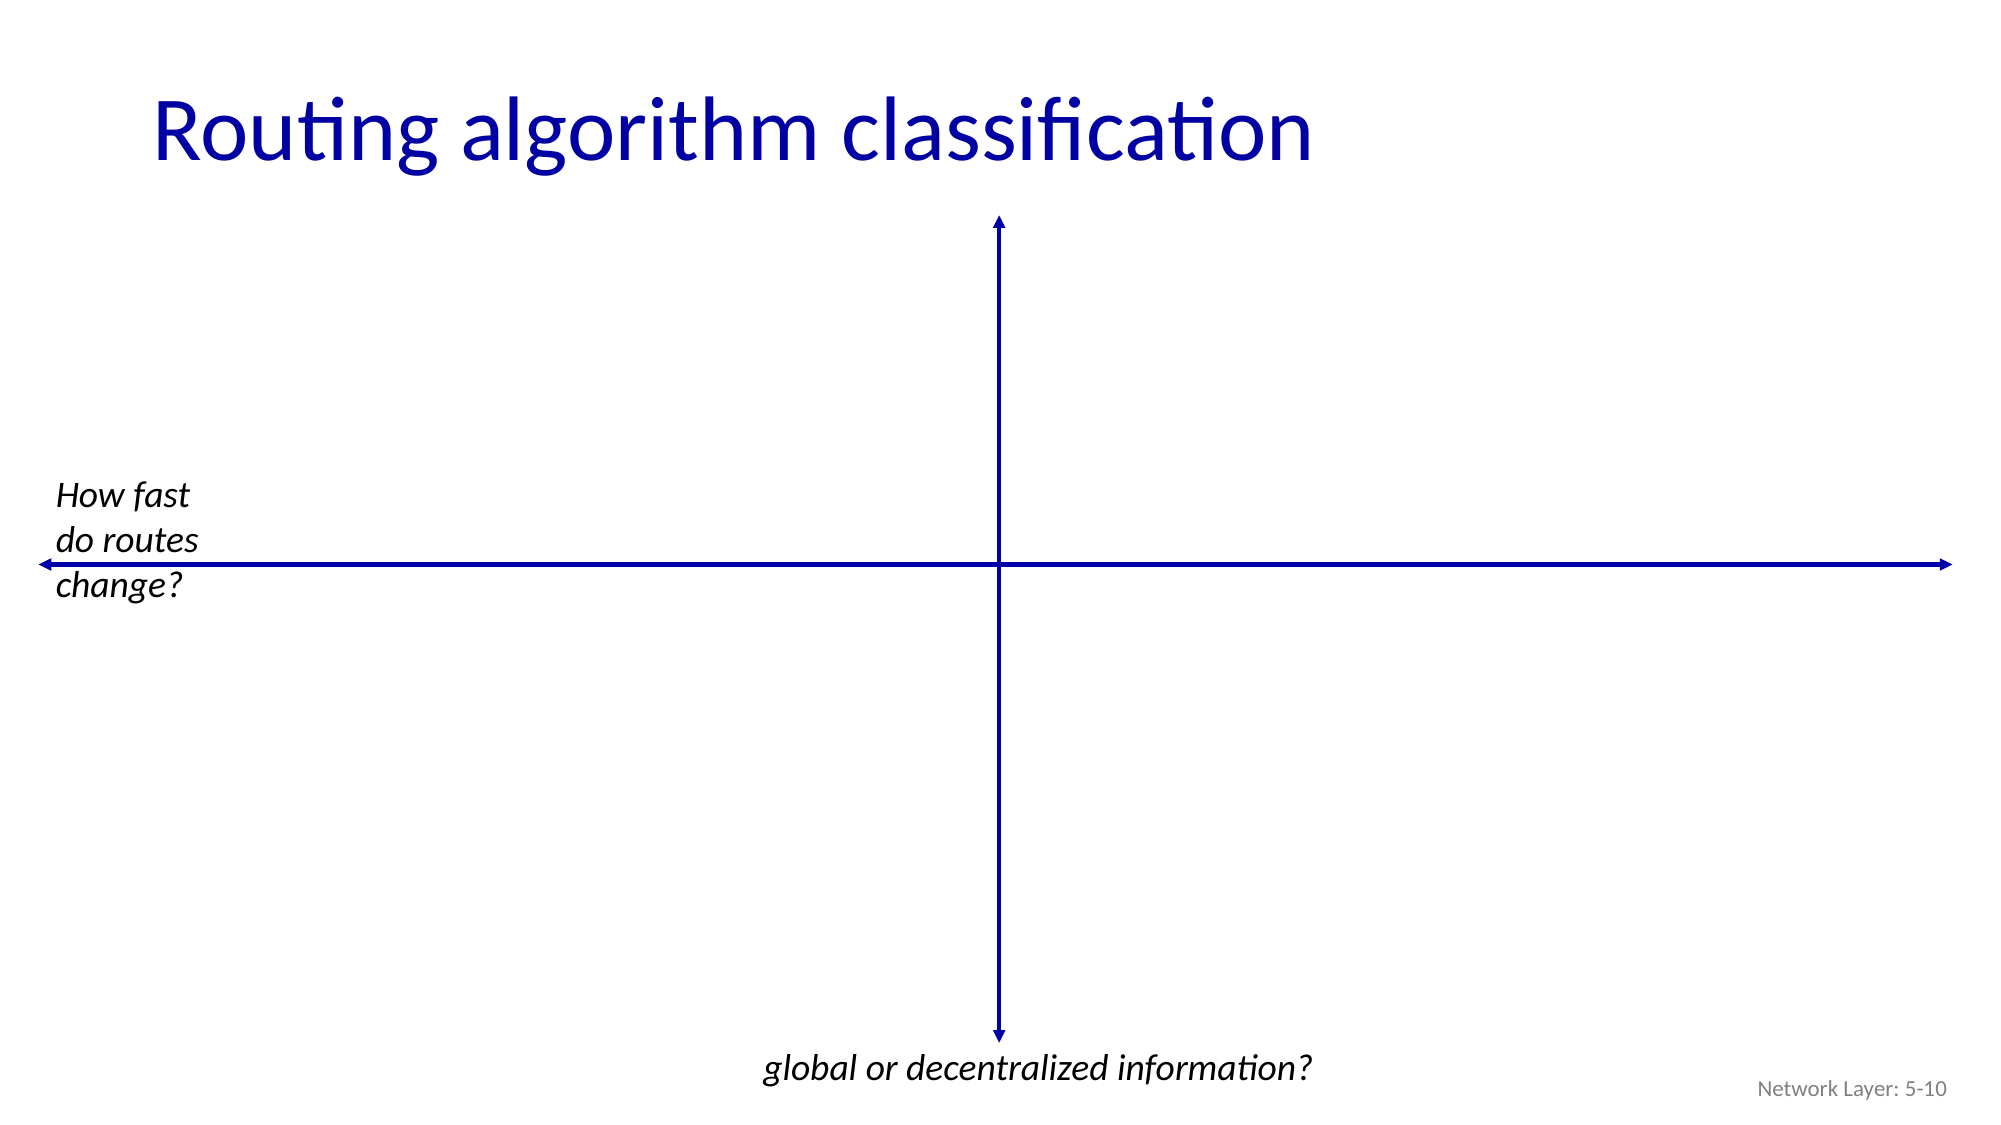

# Routing algorithm classification

How fast do routes change?
global or decentralized information?
Network Layer: 5-10